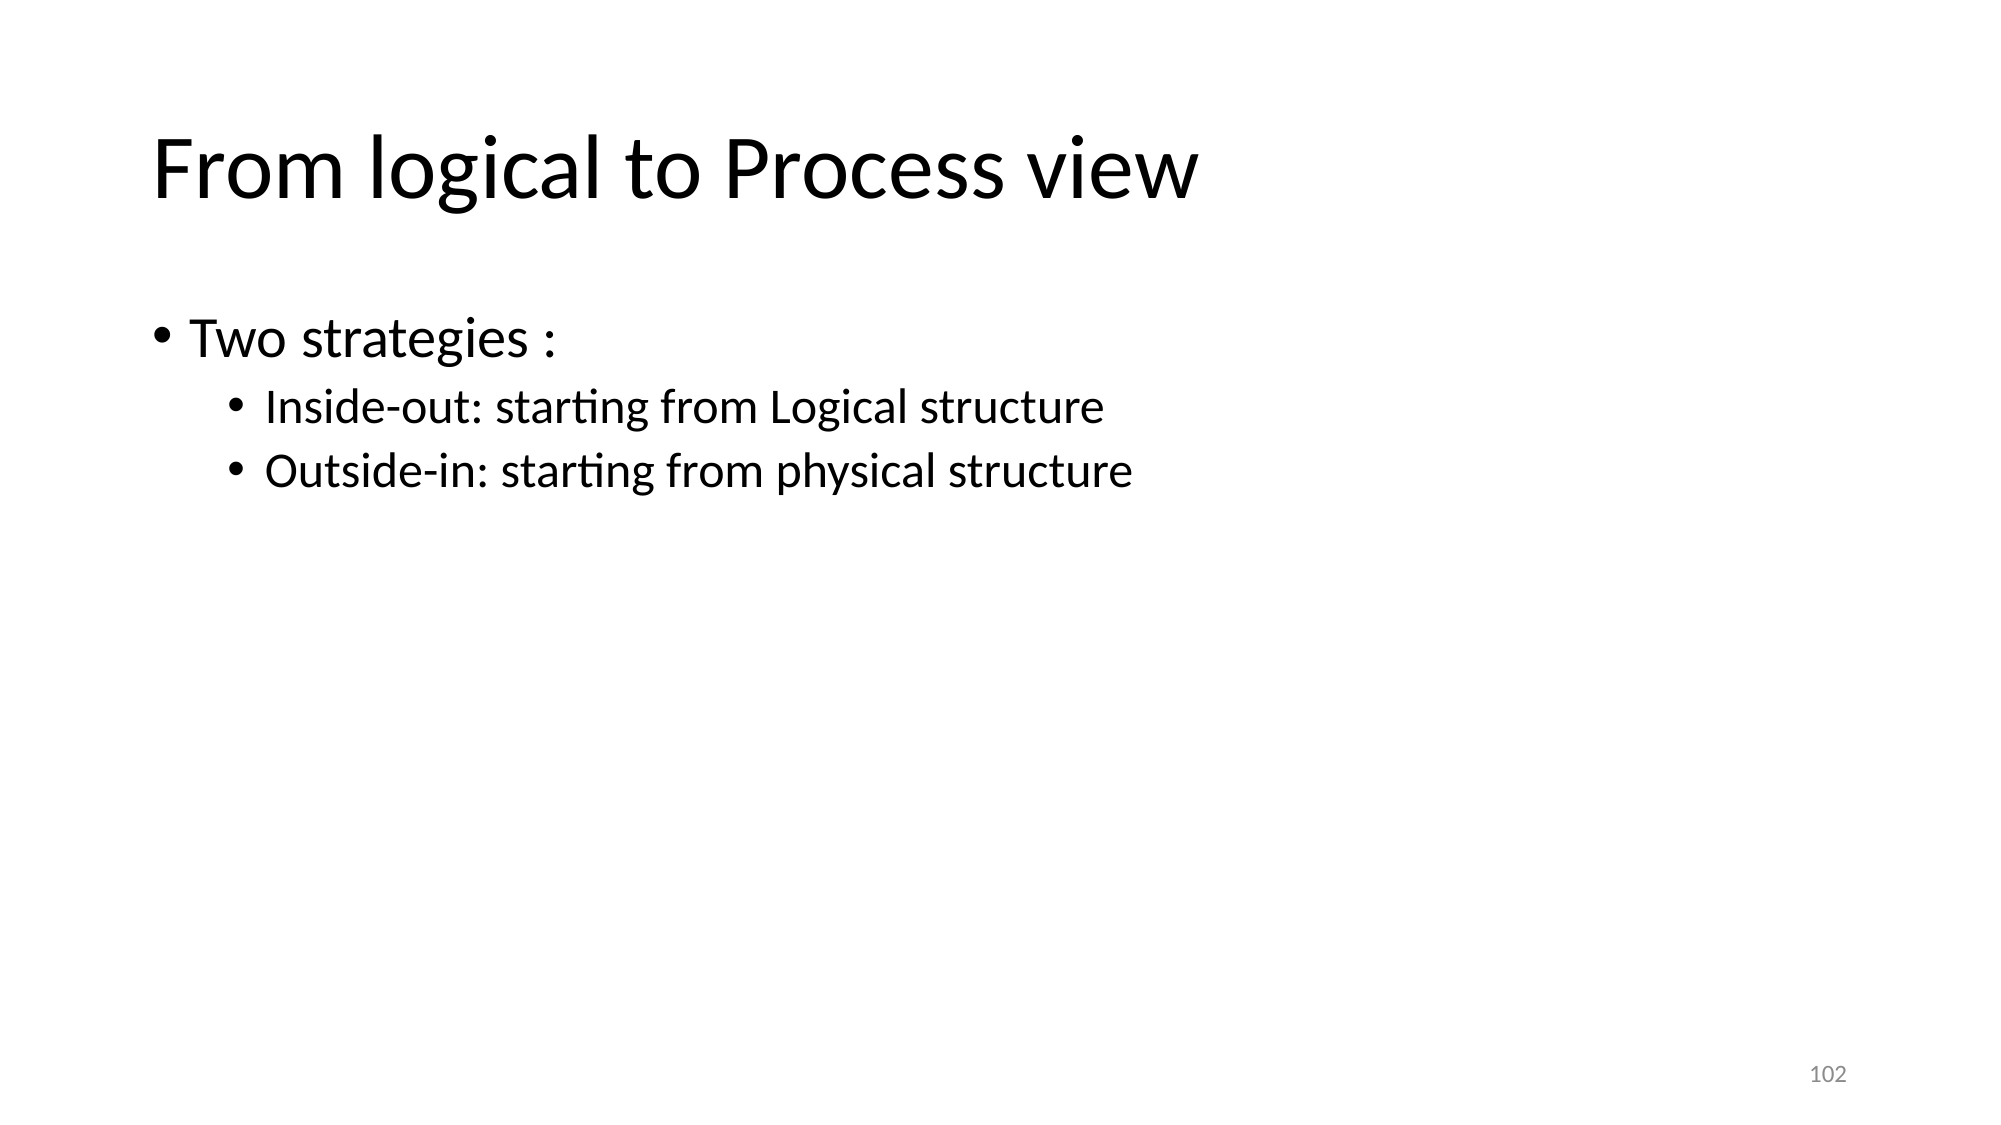

# From logical to Process view
Two strategies :
Inside-out: starting from Logical structure
Outside-in: starting from physical structure
102